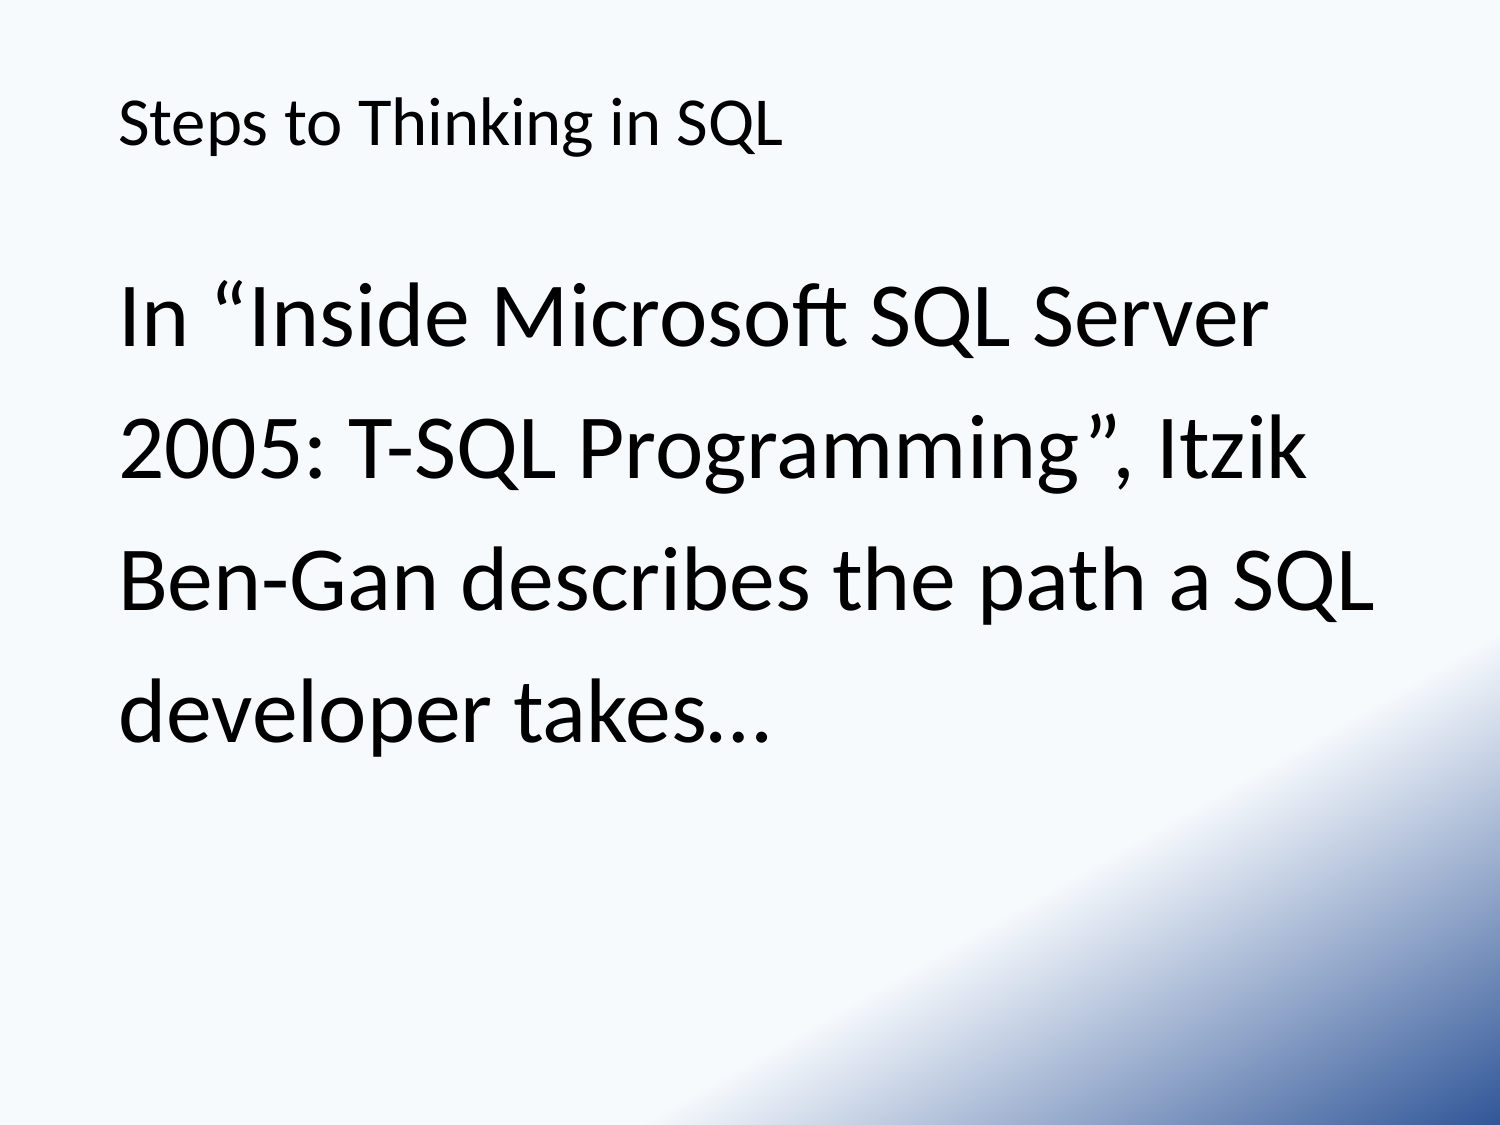

# Steps to Thinking in SQL
In “Inside Microsoft SQL Server 2005: T-SQL Programming”, Itzik Ben-Gan describes the path a SQL developer takes…